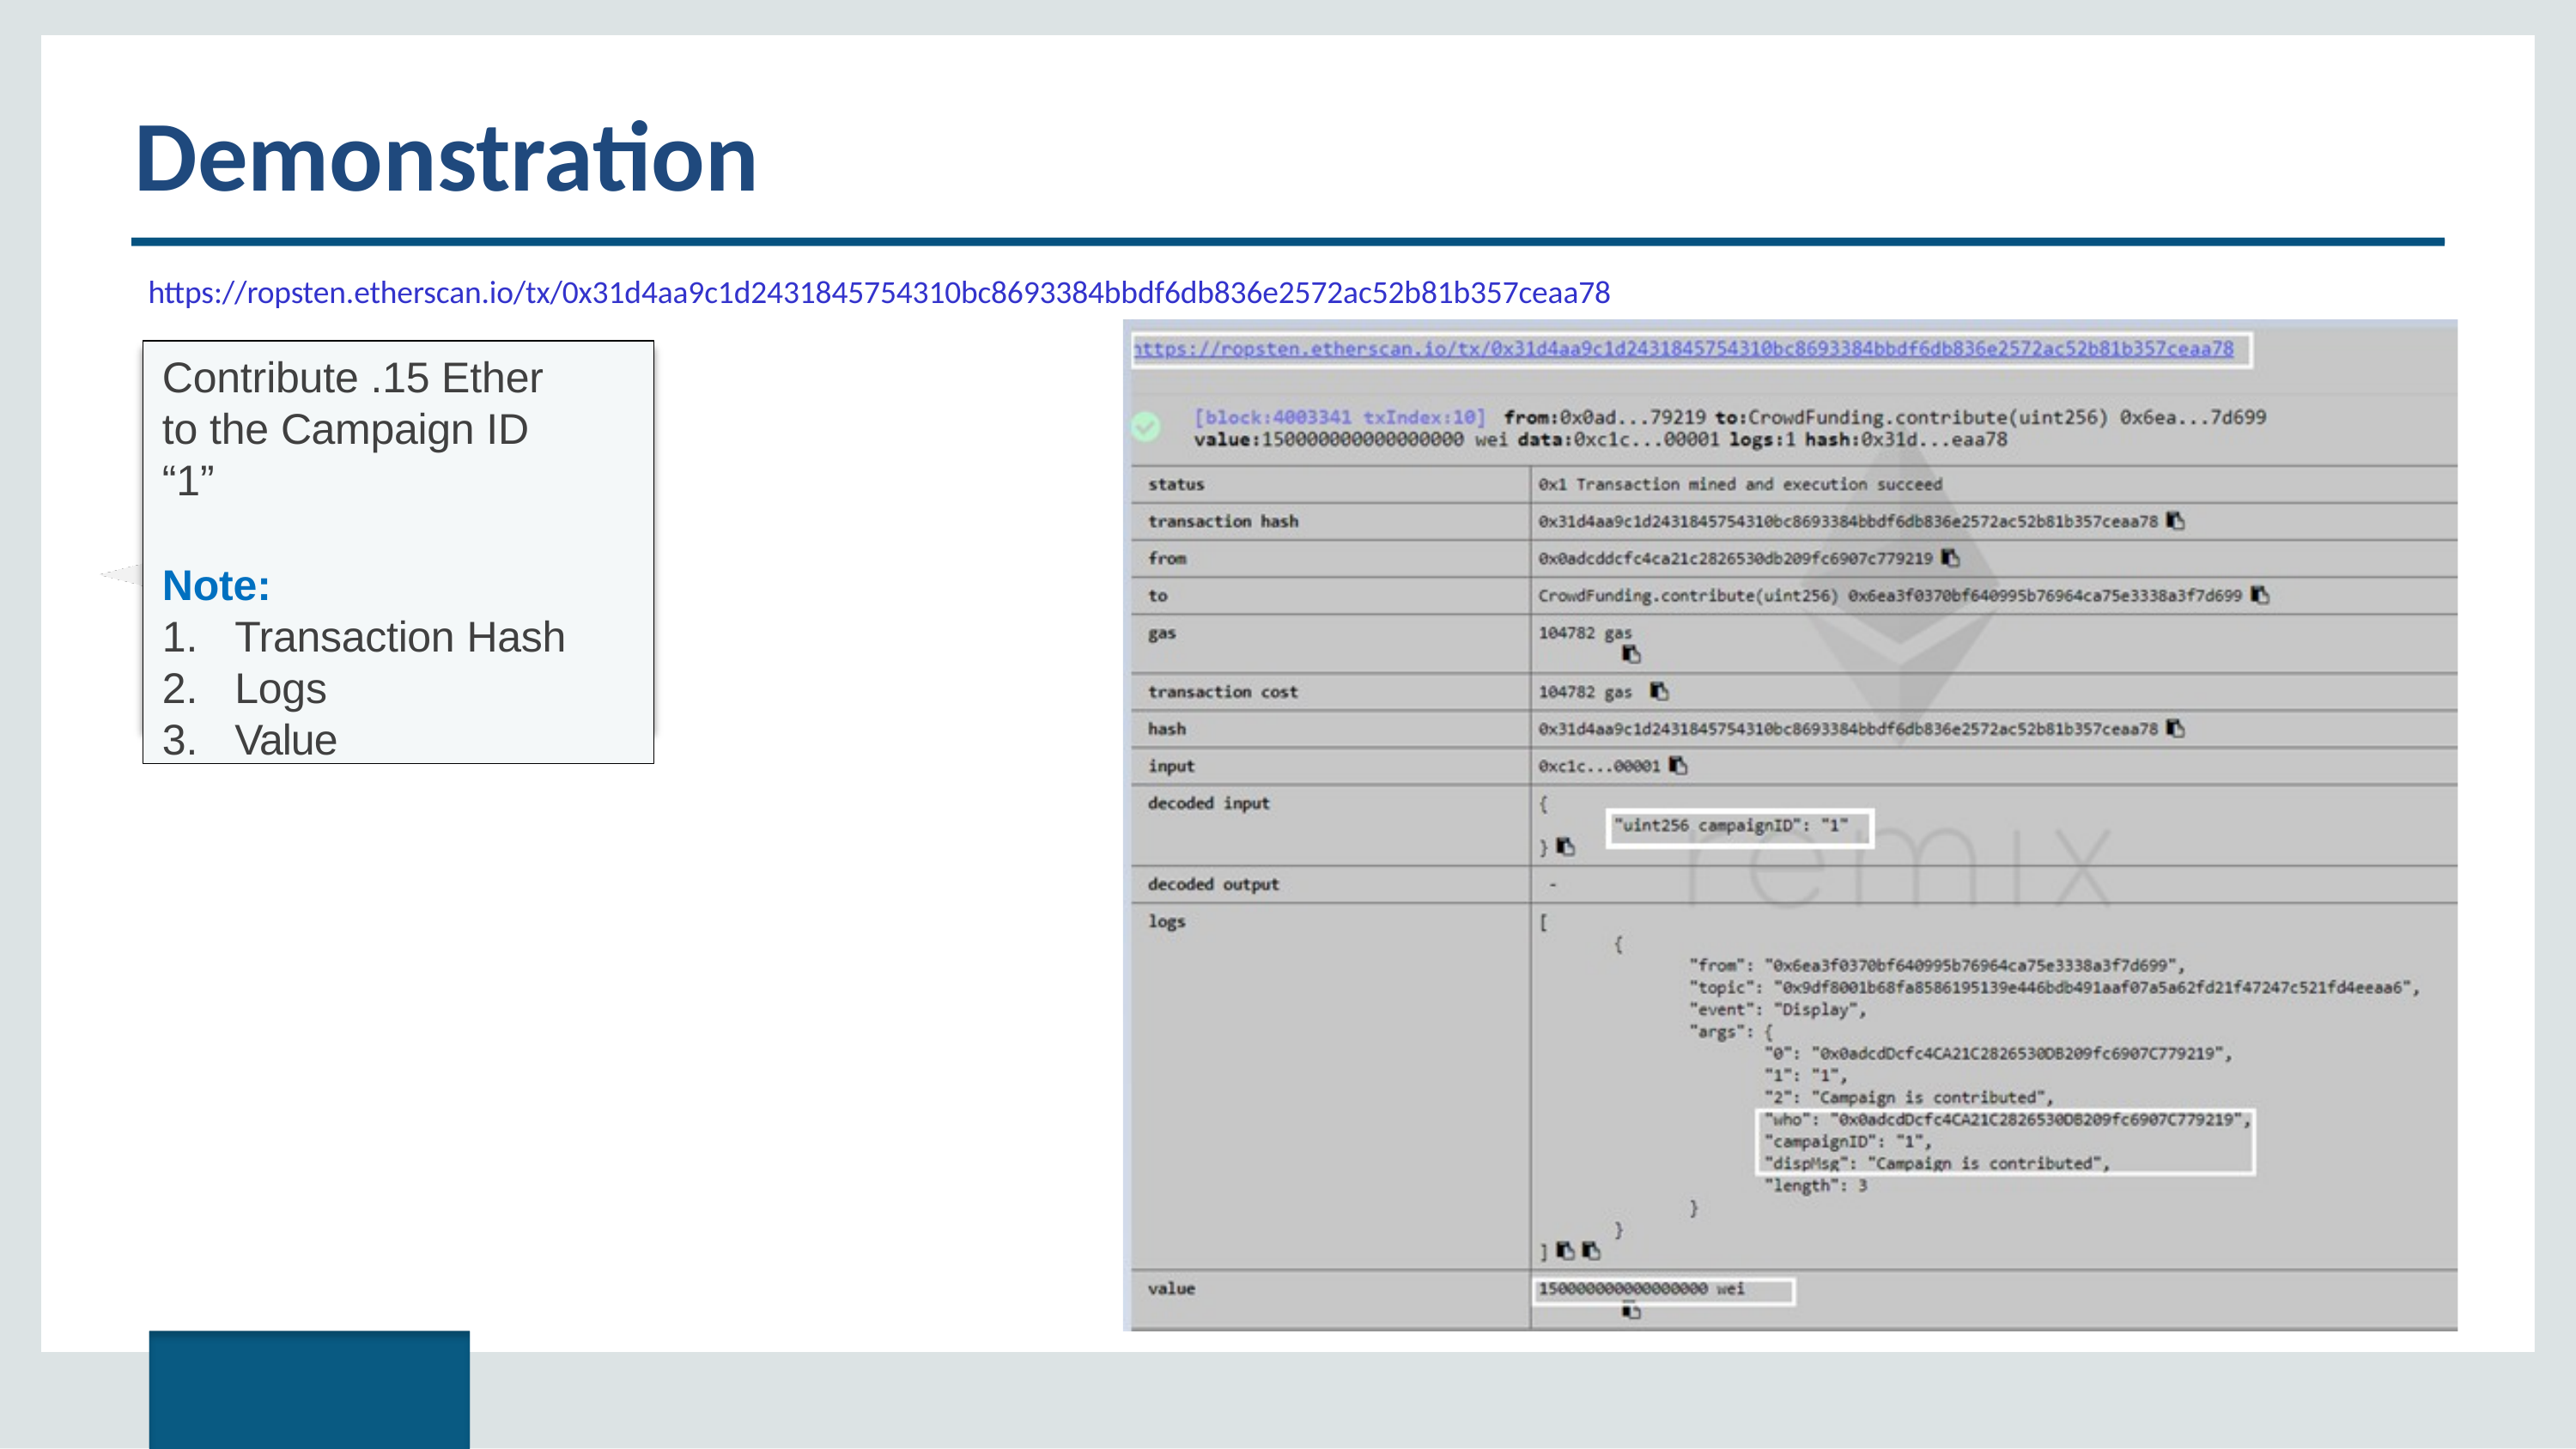

# Demonstration

https://ropsten.etherscan.io/tx/0x31d4aa9c1d2431845754310bc8693384bbdf6db836e2572ac52b81b357ceaa78

Contribute .15 Ether  to the Campaign ID  “1”

Note:
Transaction Hash
Logs
Value